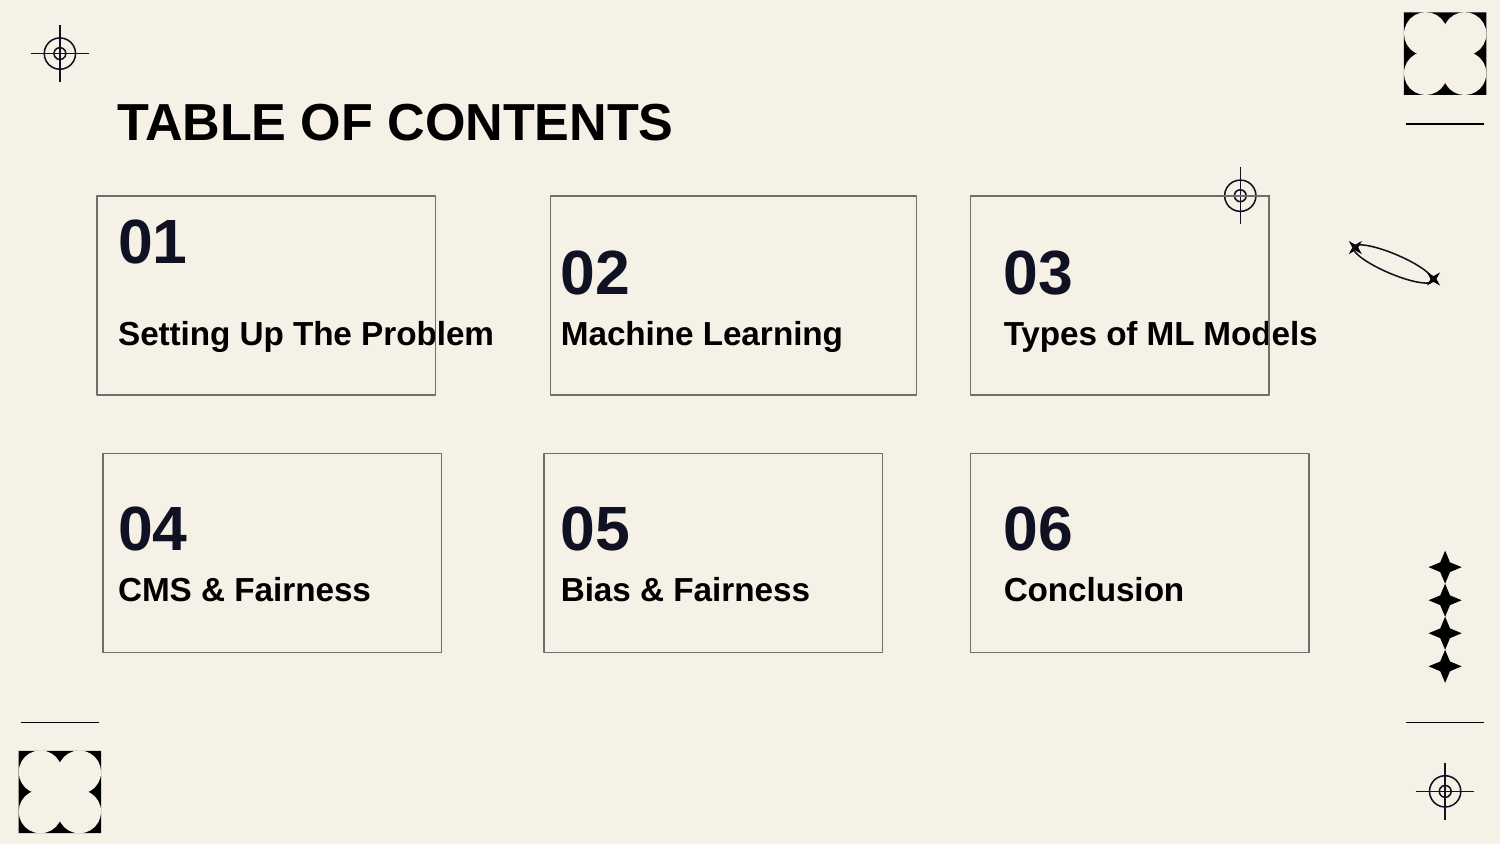

TABLE OF CONTENTS

01
02
03
# Setting Up The Problem
Machine Learning
Types of ML Models

04
05
06
CMS & Fairness
Bias & Fairness
Conclusion